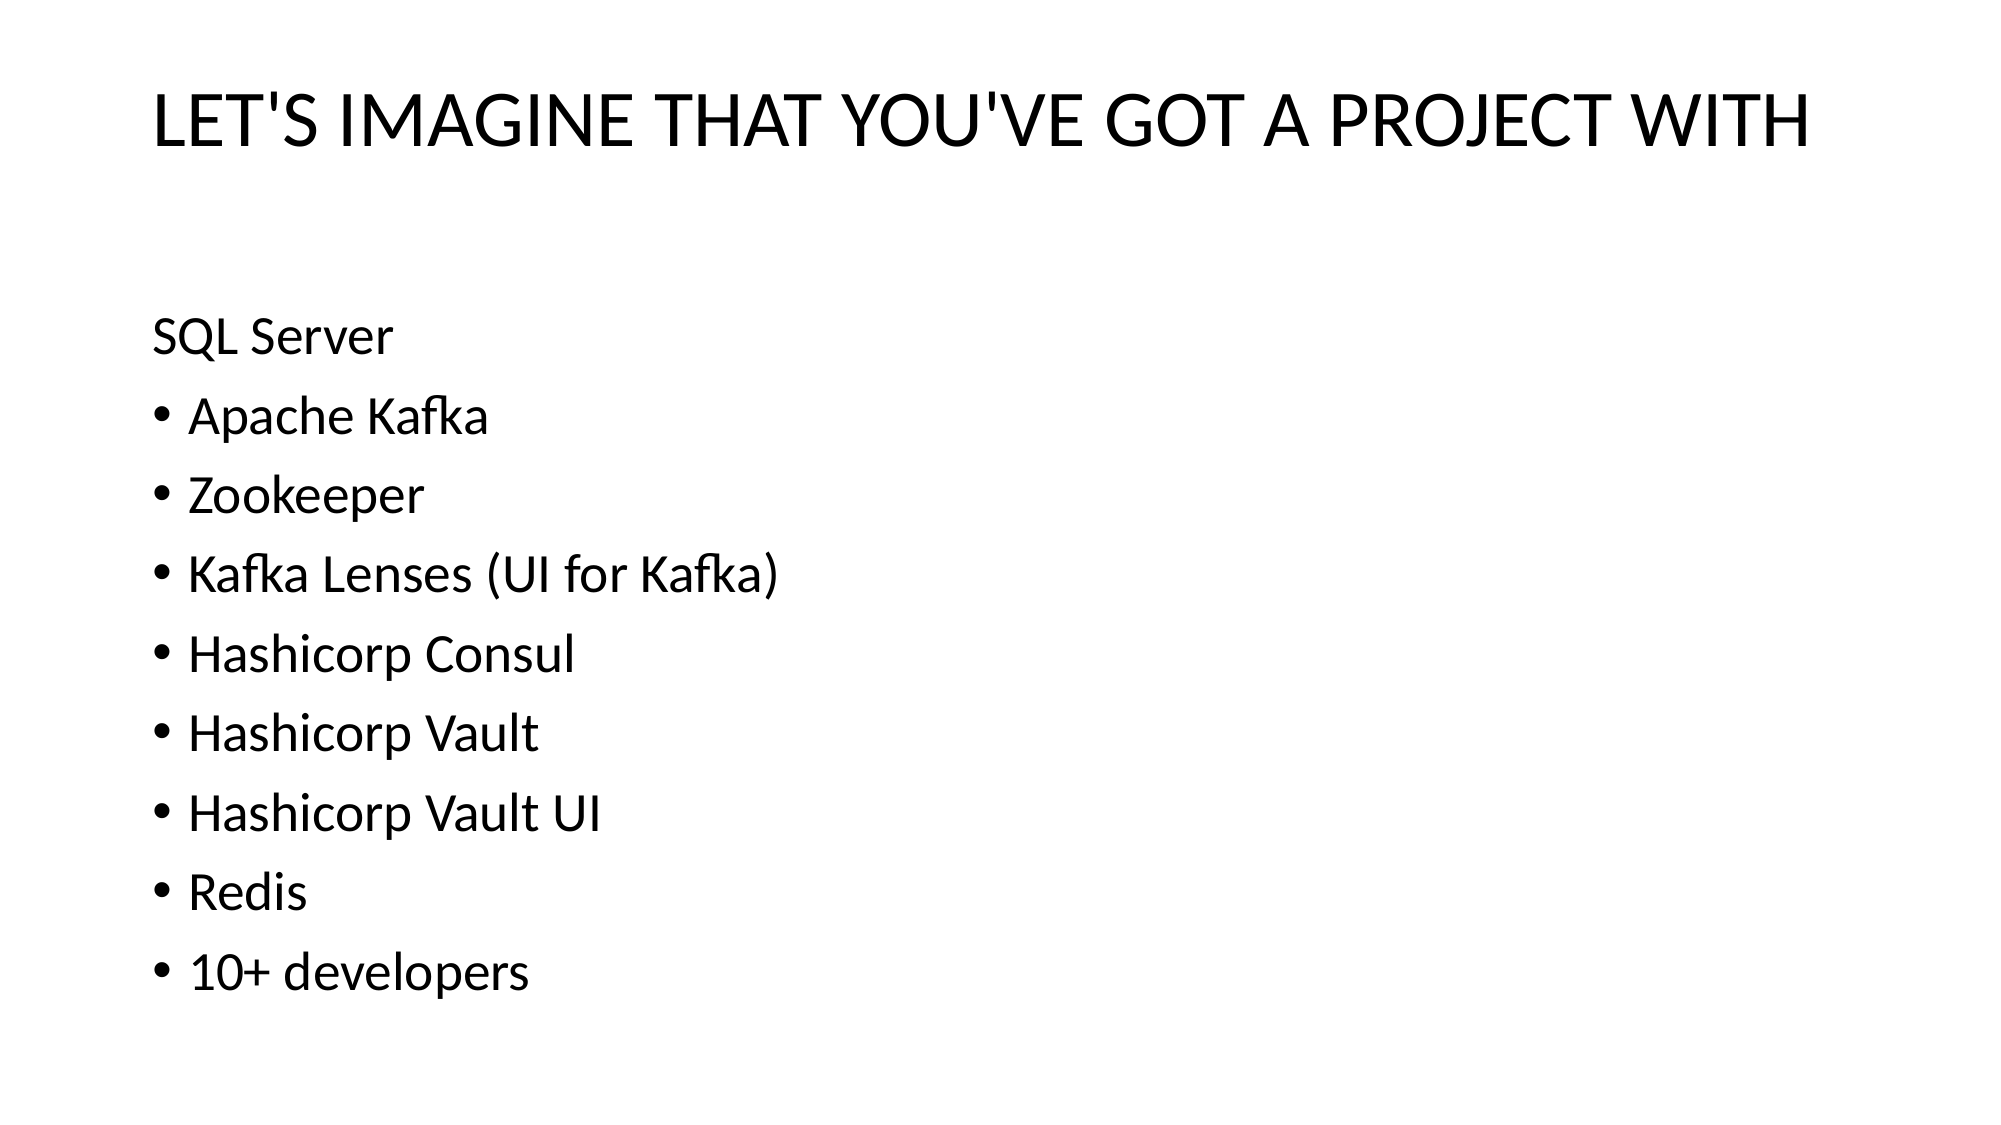

# LET'S IMAGINE THAT YOU'VE GOT A PROJECT WITH
SQL Server
Apache Kafka
Zookeeper
Kafka Lenses (UI for Kafka)
Hashicorp Consul
Hashicorp Vault
Hashicorp Vault UI
Redis
10+ developers